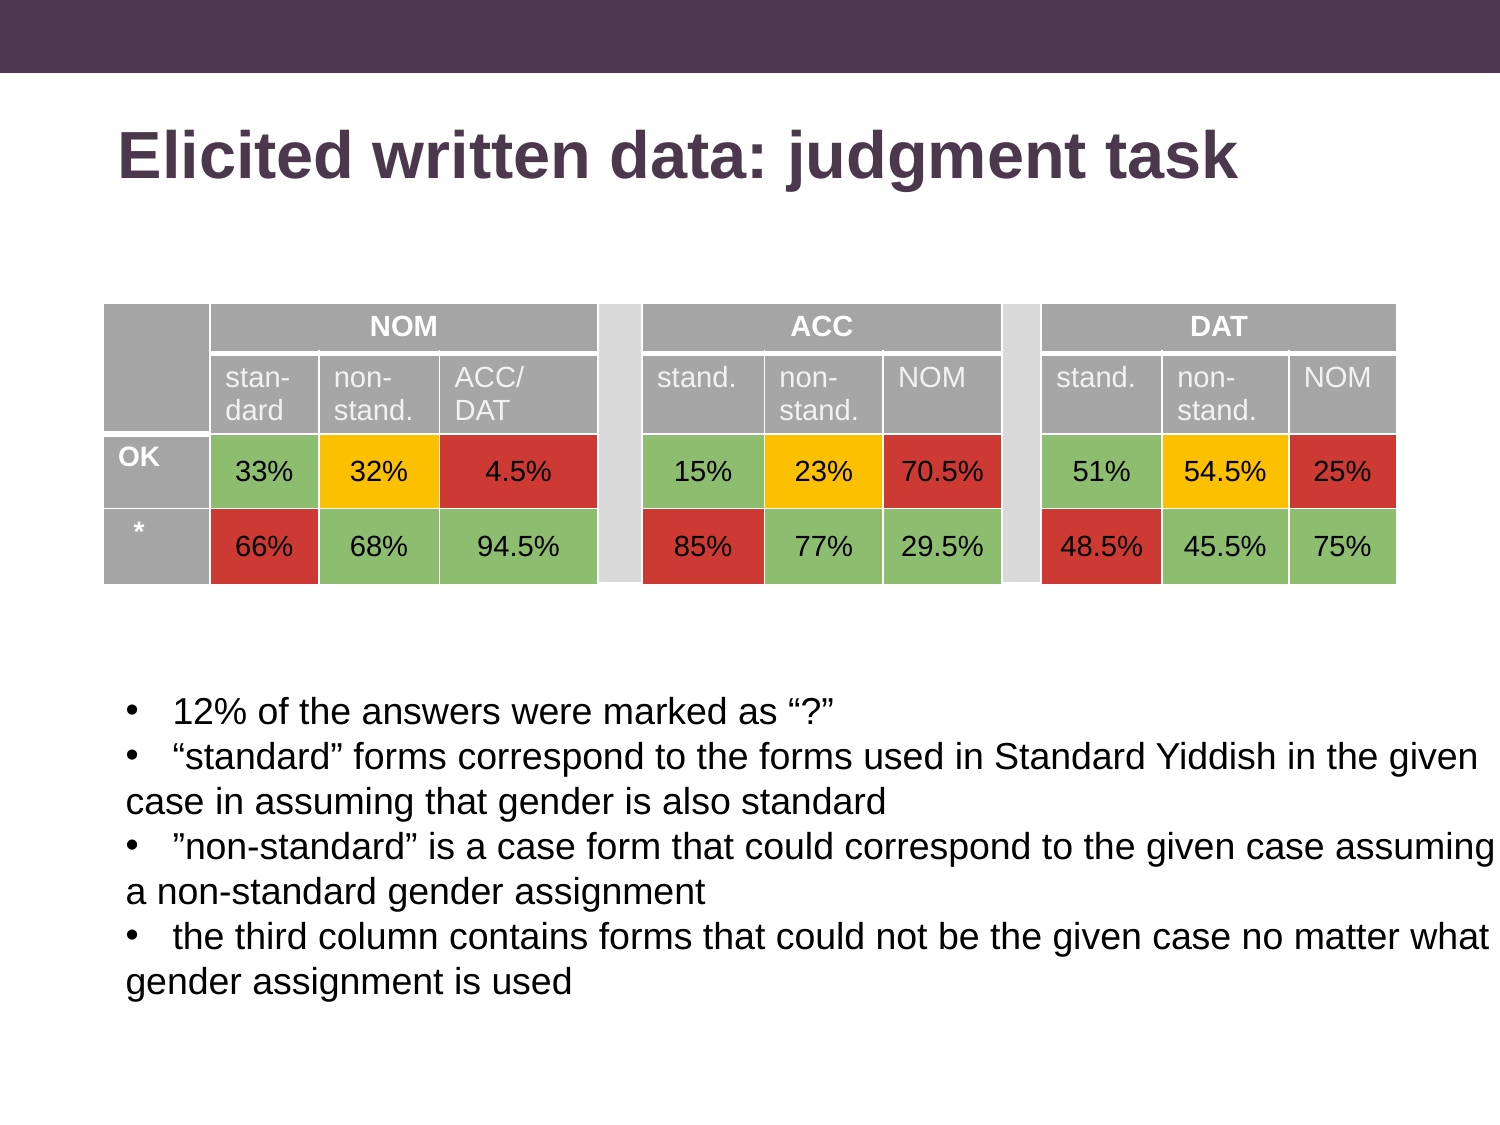

# Elicited written data: judgment task
|  | NOM |  |  |  | ACC |  |  |  | DAT |  |  |
| --- | --- | --- | --- | --- | --- | --- | --- | --- | --- | --- | --- |
|  | stan-dard | non-stand. | ACC/ DAT |  | stand. | non-stand. | NOM |  | stand. | non-stand. | NOM |
| OK | 33% | 32% | 4.5% |  | 15% | 23% | 70.5% |  | 51% | 54.5% | 25% |
| \* | 66% | 68% | 94.5% |  | 85% | 77% | 29.5% |  | 48.5% | 45.5% | 75% |
12% of the answers were marked as “?”
“standard” forms correspond to the forms used in Standard Yiddish in the given
case in assuming that gender is also standard
”non-standard” is a case form that could correspond to the given case assuming
a non-standard gender assignment
the third column contains forms that could not be the given case no matter what
gender assignment is used